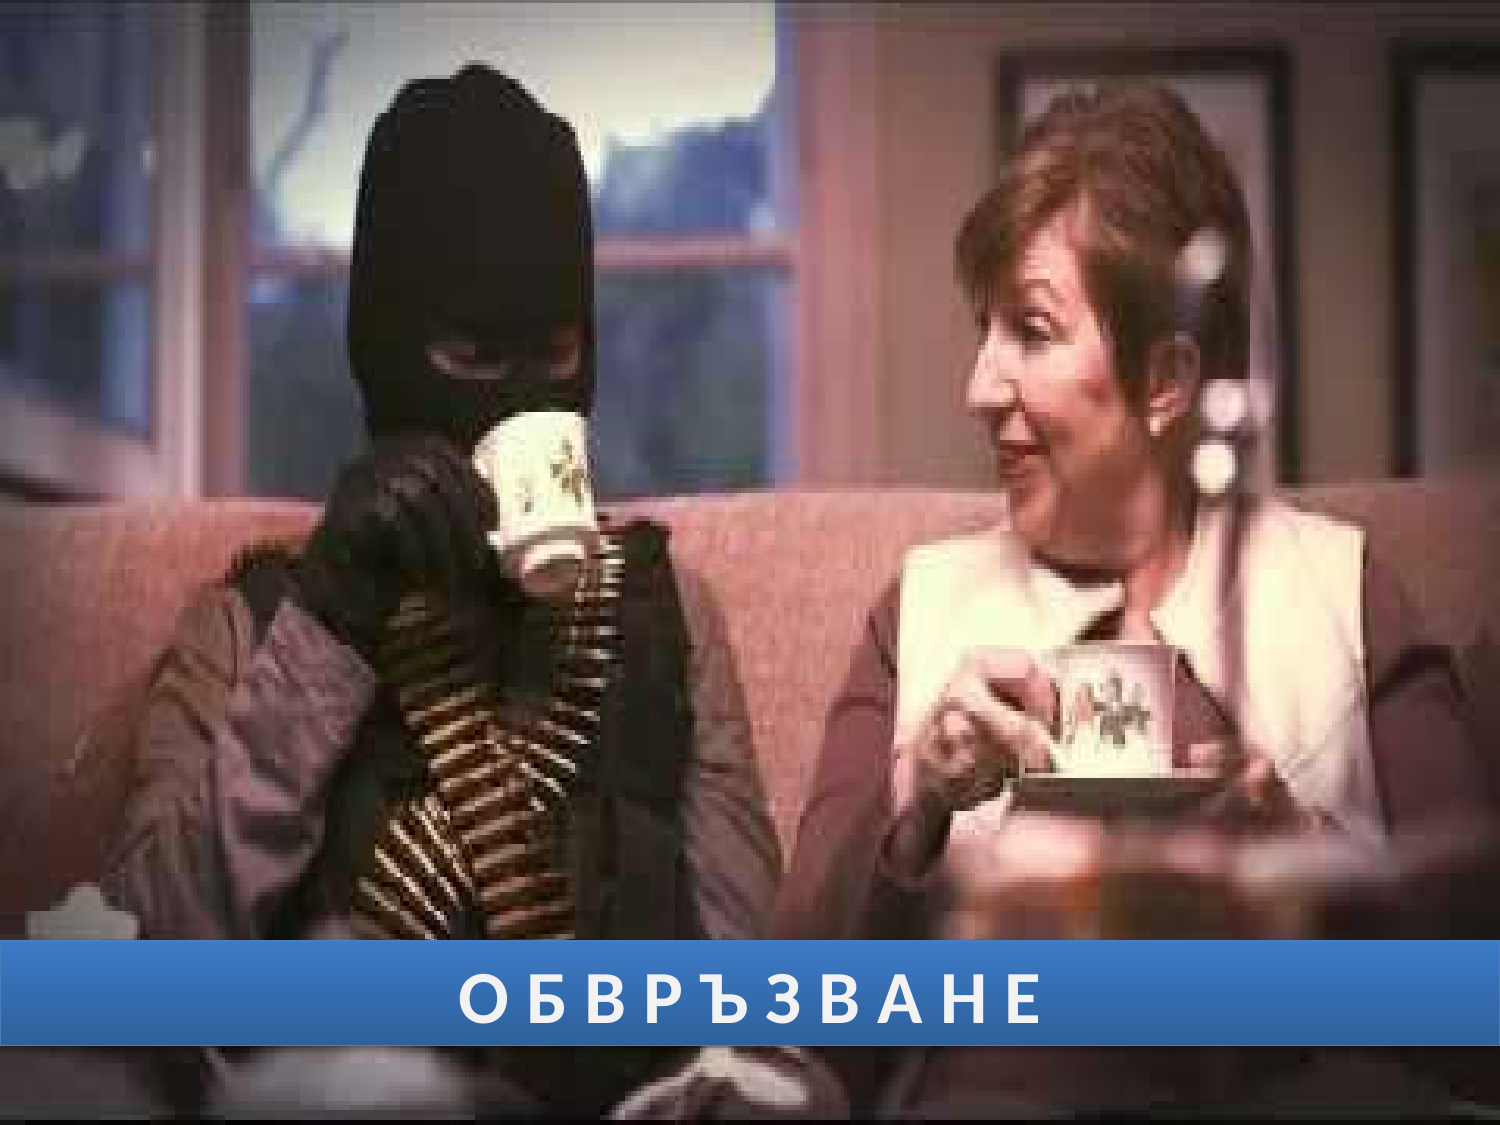

О Б В Р Ъ З В А Н Е